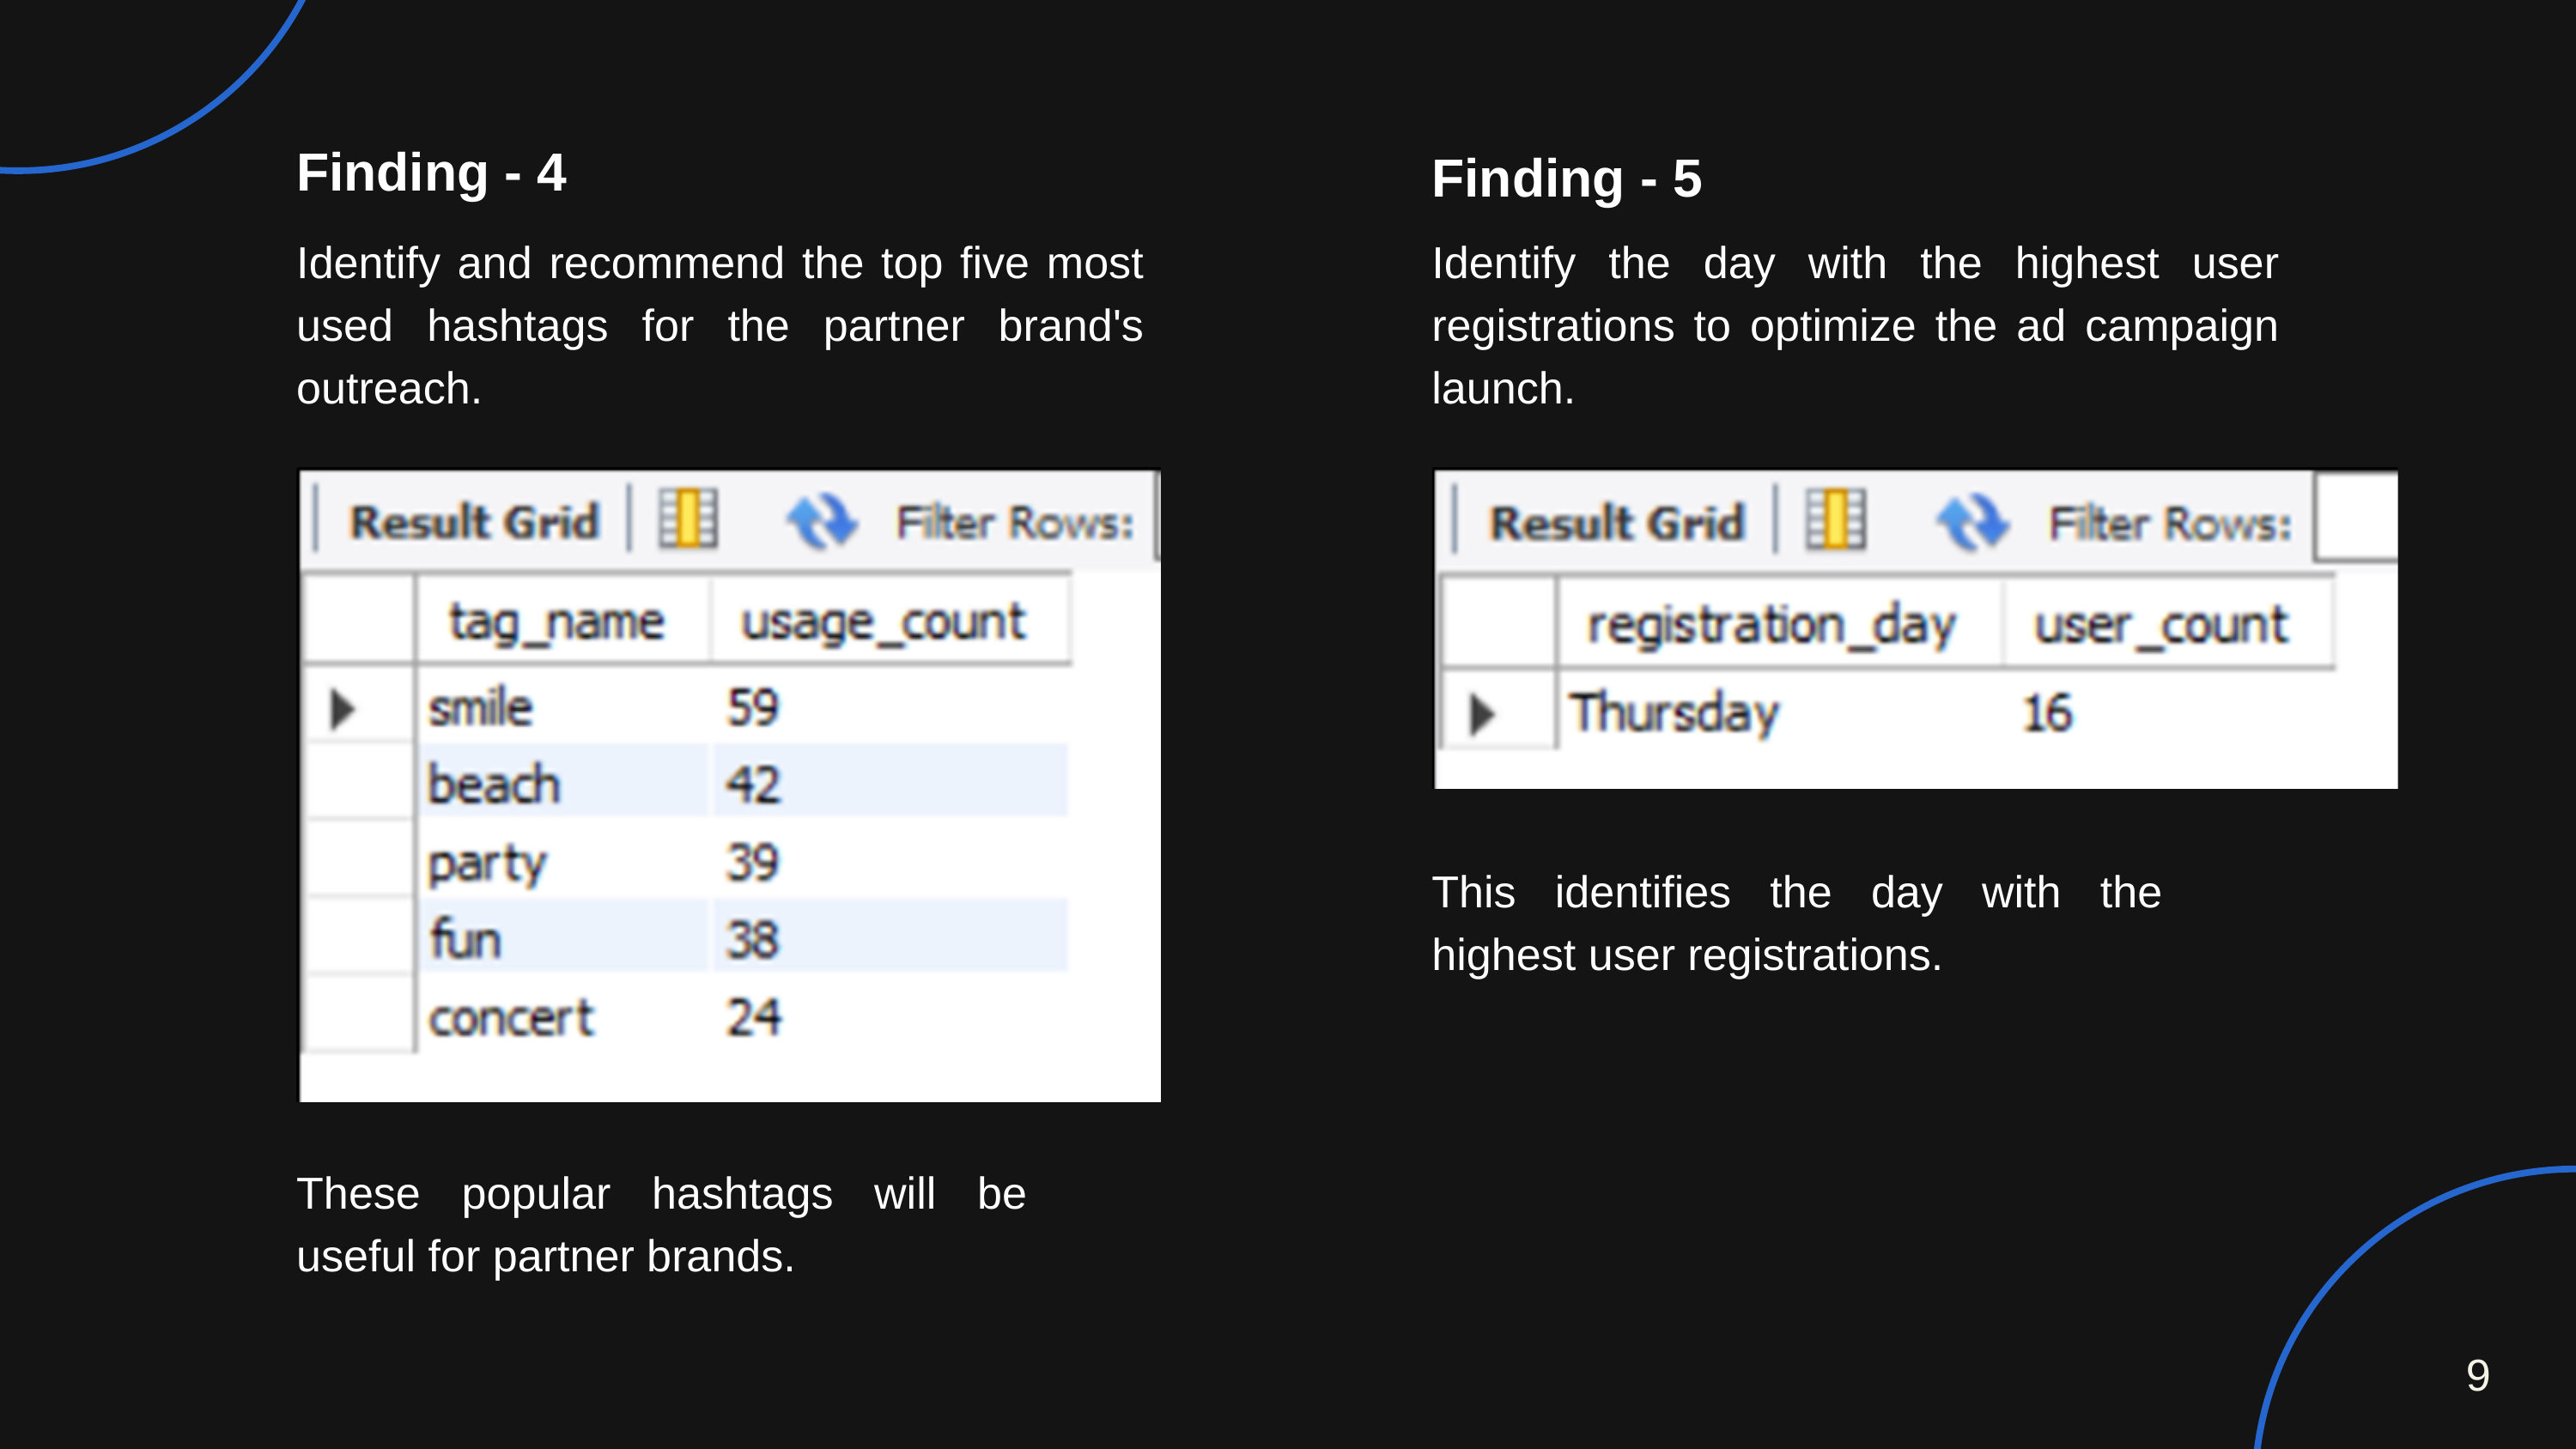

Finding - 4
Finding - 5
Identify and recommend the top five most used hashtags for the partner brand's outreach.

Identify the day with the highest user registrations to optimize the ad campaign launch.

This identifies the day with the highest user registrations.
These popular hashtags will be useful for partner brands.

9